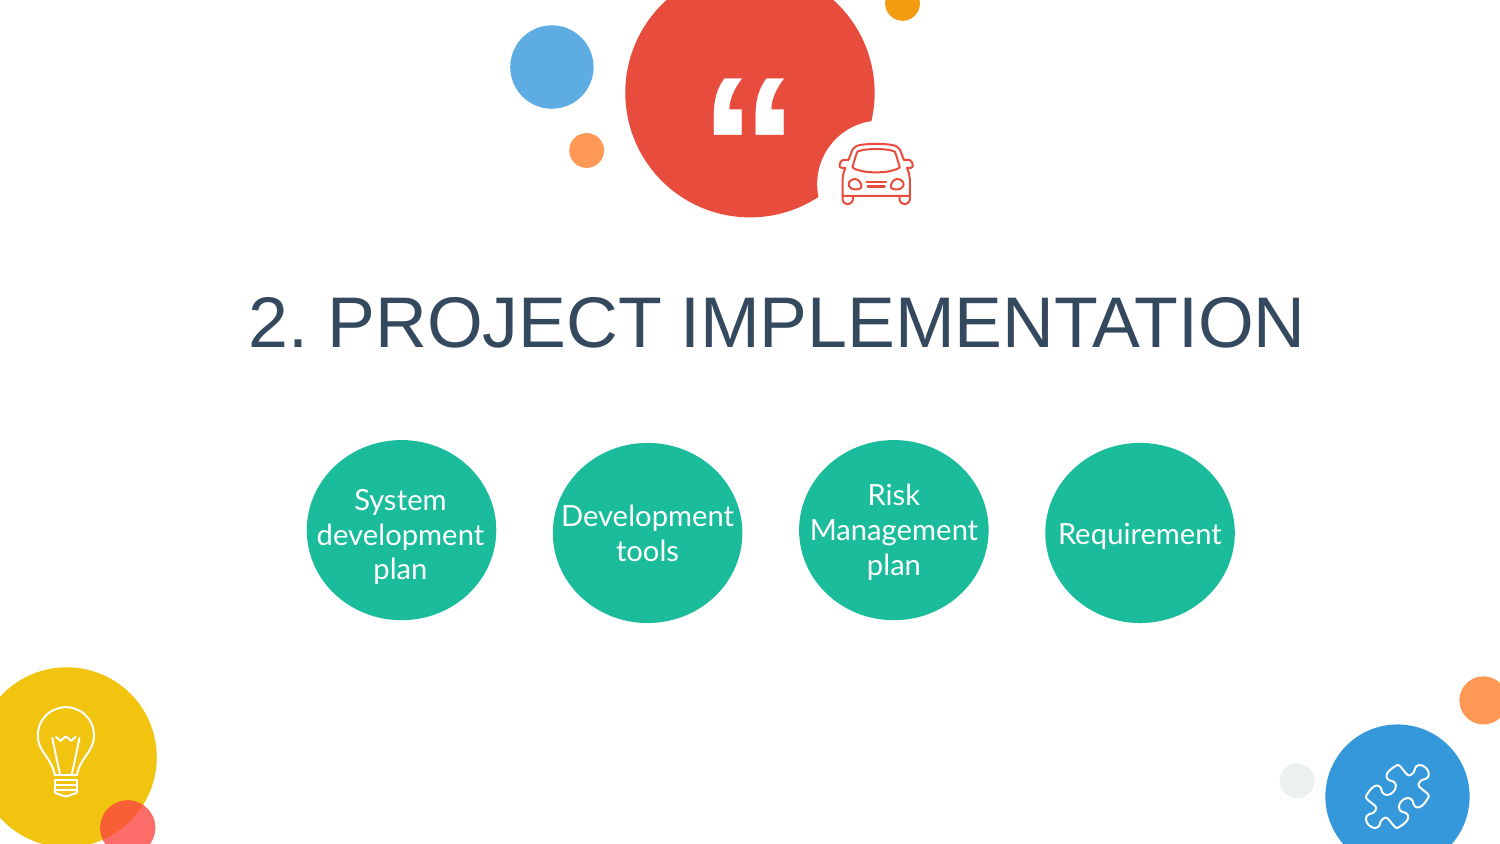

2. PROJECT IMPLEMENTATION

Risk
Management
plan
System development plan
Development
tools
Requirement